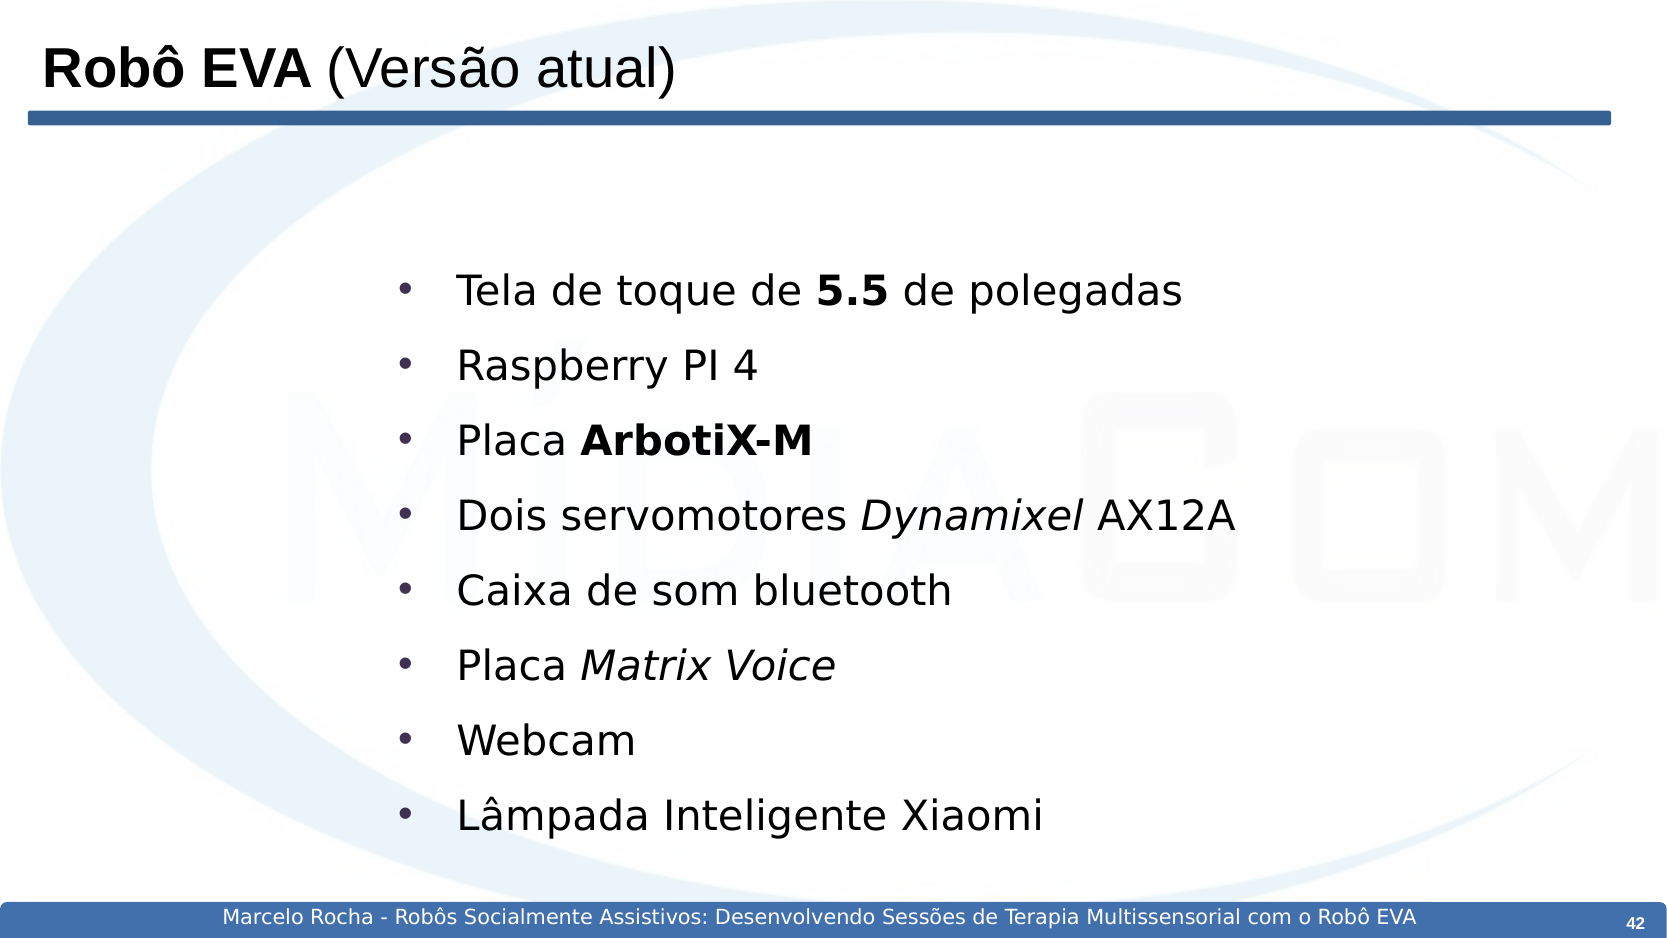

# Robô EVA (Versão atual)
Tela de toque de 5.5 de polegadas
Raspberry PI 4
Placa ArbotiX-M
Dois servomotores Dynamixel AX12A
Caixa de som bluetooth
Placa Matrix Voice
Webcam
Lâmpada Inteligente Xiaomi
Marcelo Rocha - Robôs Socialmente Assistivos: Desenvolvendo Sessões de Terapia Multissensorial com o Robô EVA
42